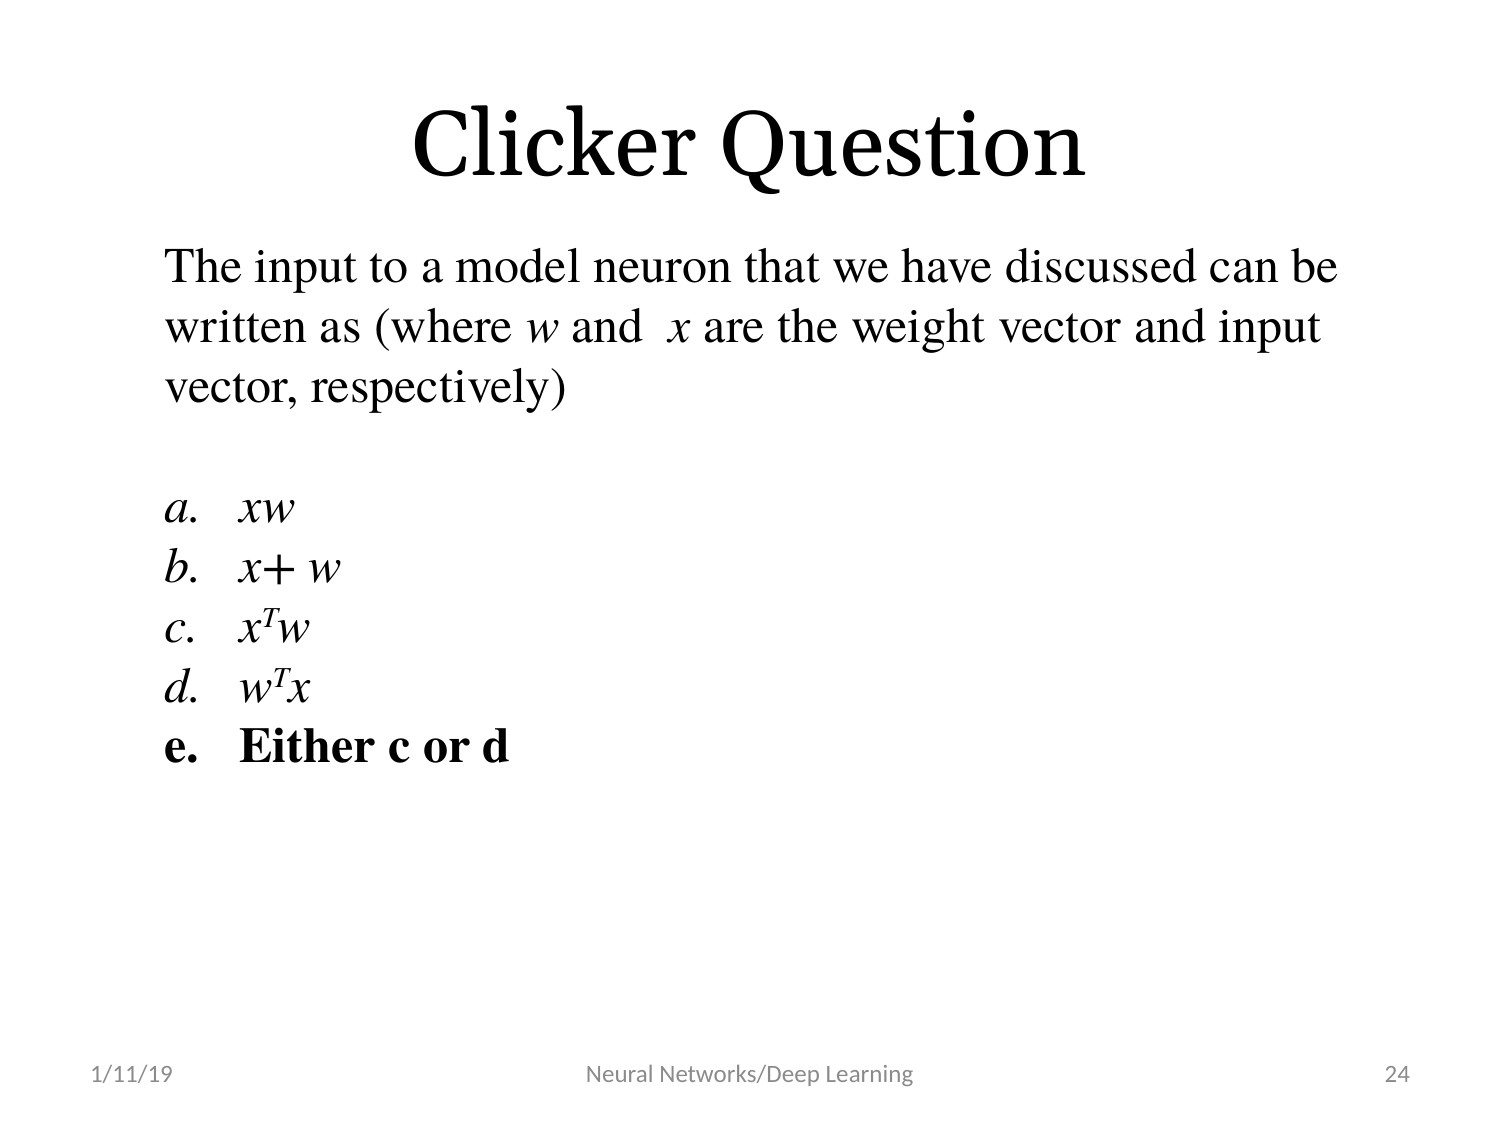

# Clicker Question
The input to a model neuron that we have discussed can be written as (where w and  x are the weight vector and input vector, respectively)

xw
x+ w
xTw
wTx
Either c or d
1/11/19
Neural Networks/Deep Learning
24